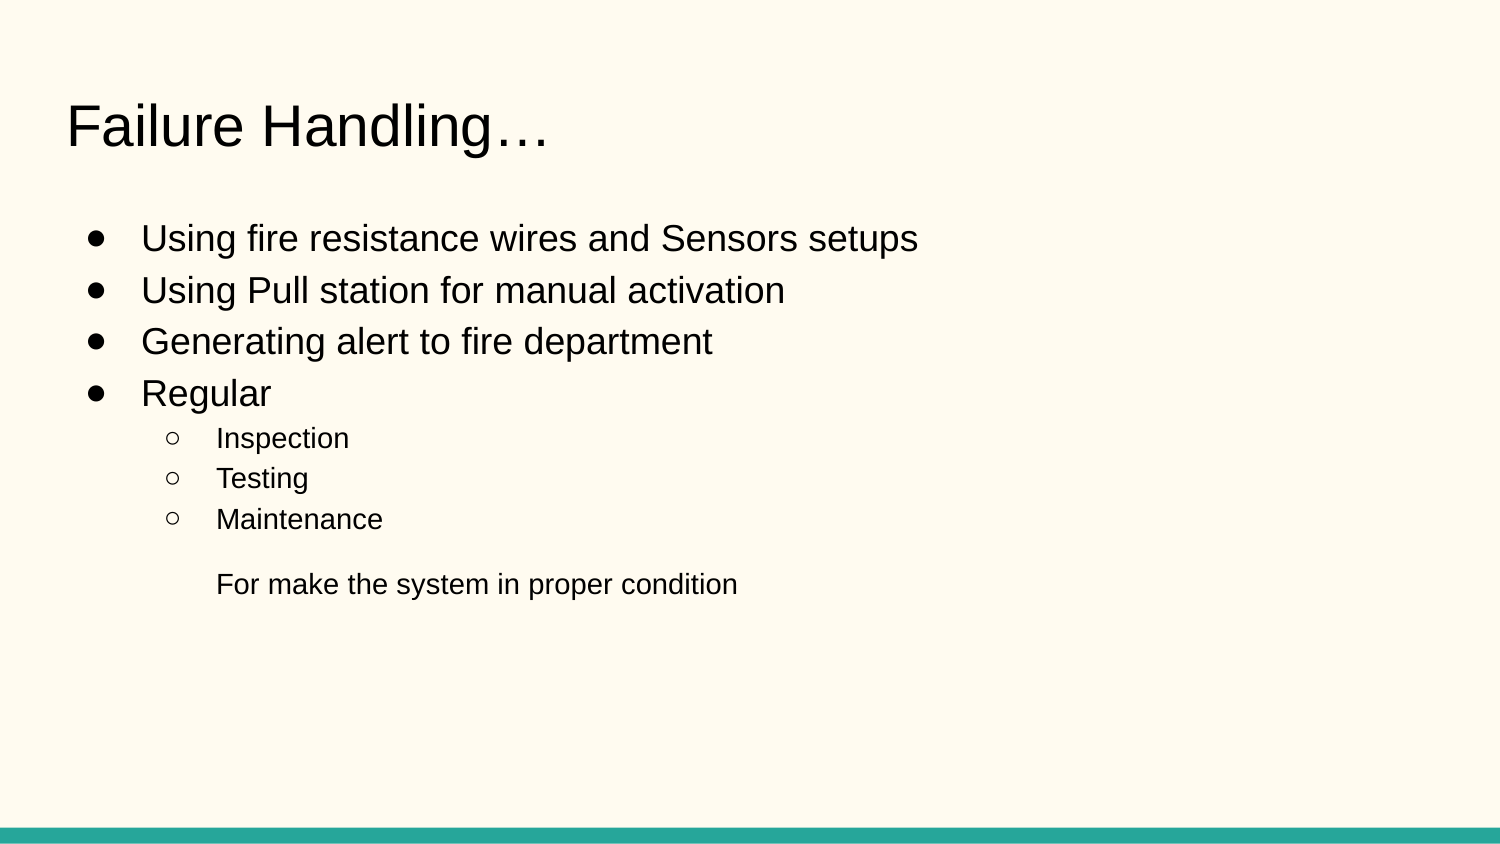

# Failure Handling…
Using fire resistance wires and Sensors setups
Using Pull station for manual activation
Generating alert to fire department
Regular
Inspection
Testing
Maintenance
For make the system in proper condition